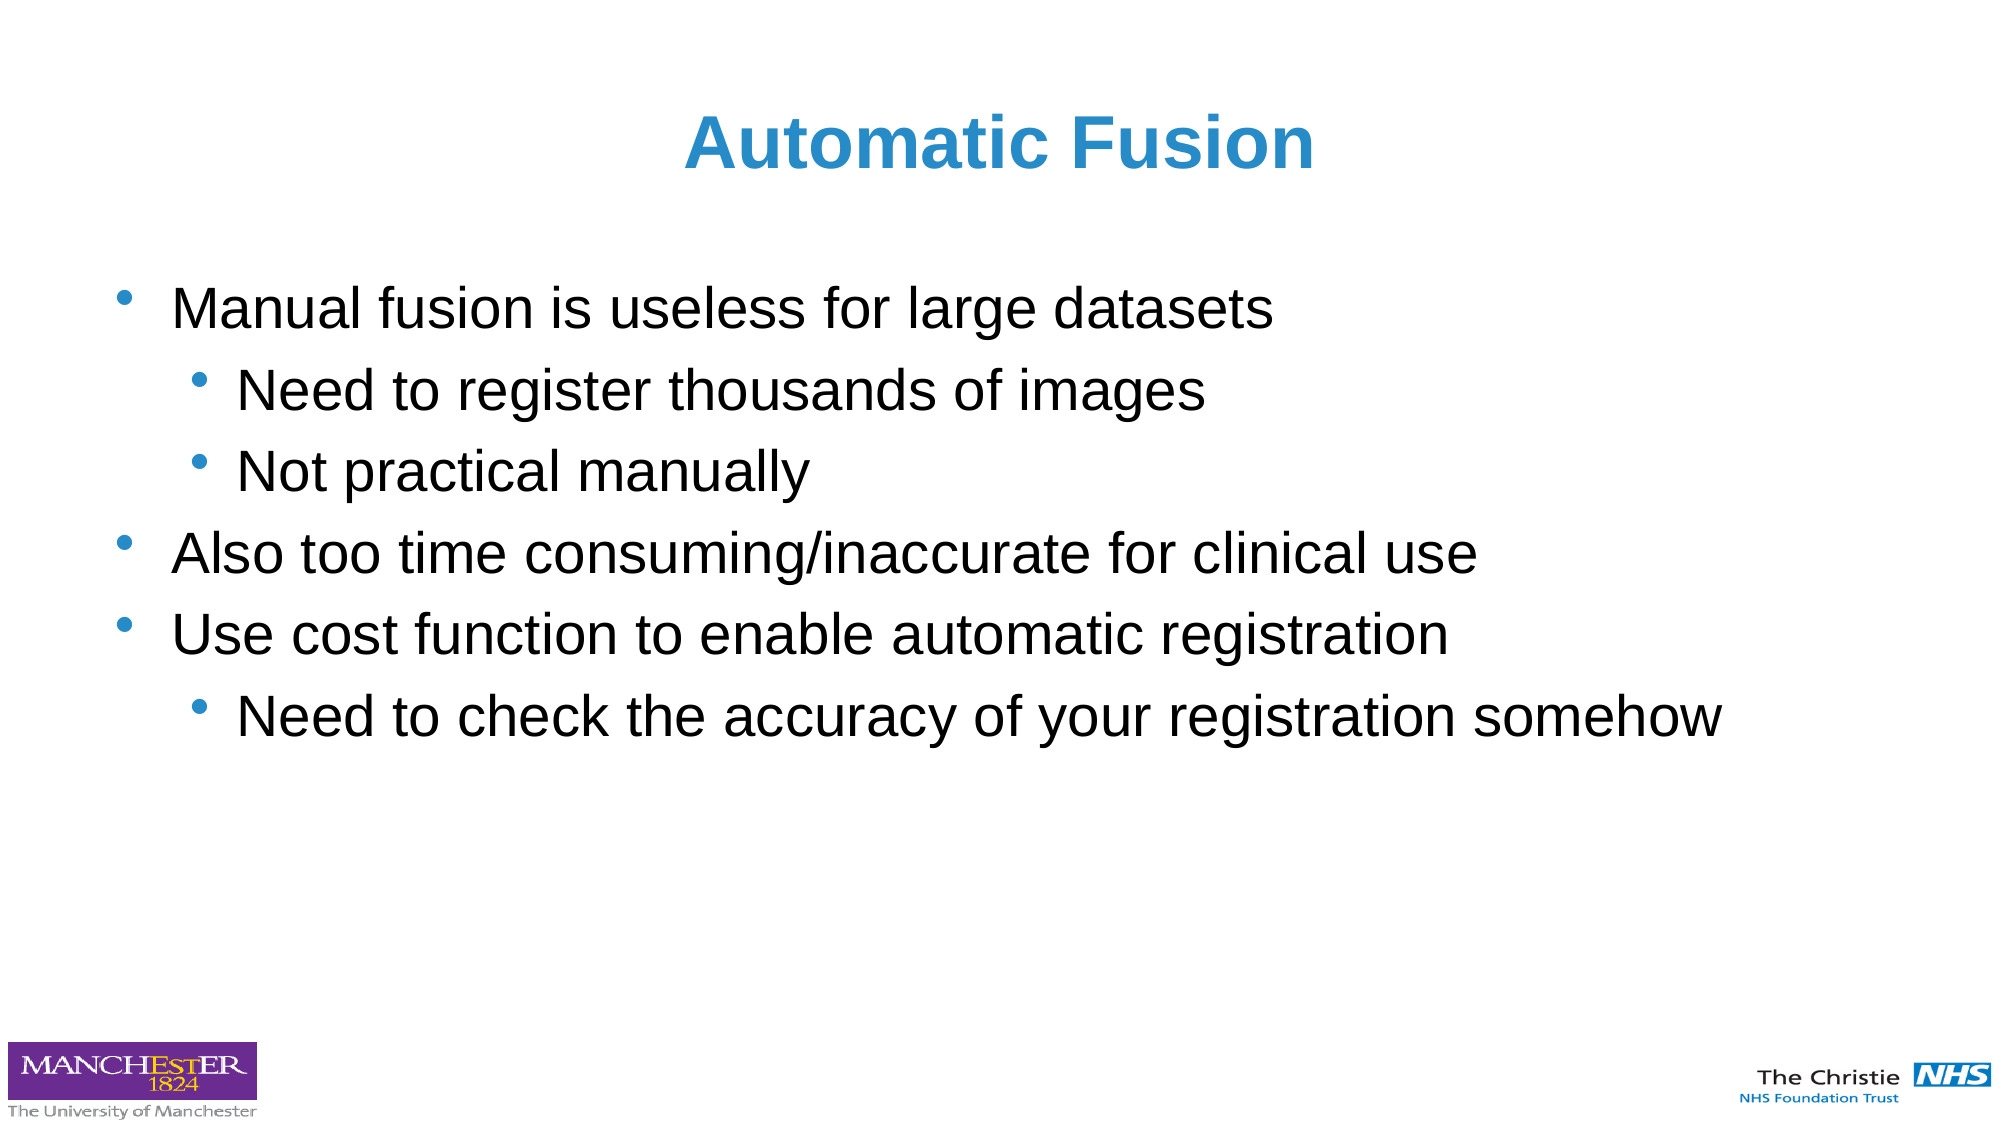

# Automatic Fusion
Manual fusion is useless for large datasets
Need to register thousands of images
Not practical manually
Also too time consuming/inaccurate for clinical use
Use cost function to enable automatic registration
Need to check the accuracy of your registration somehow